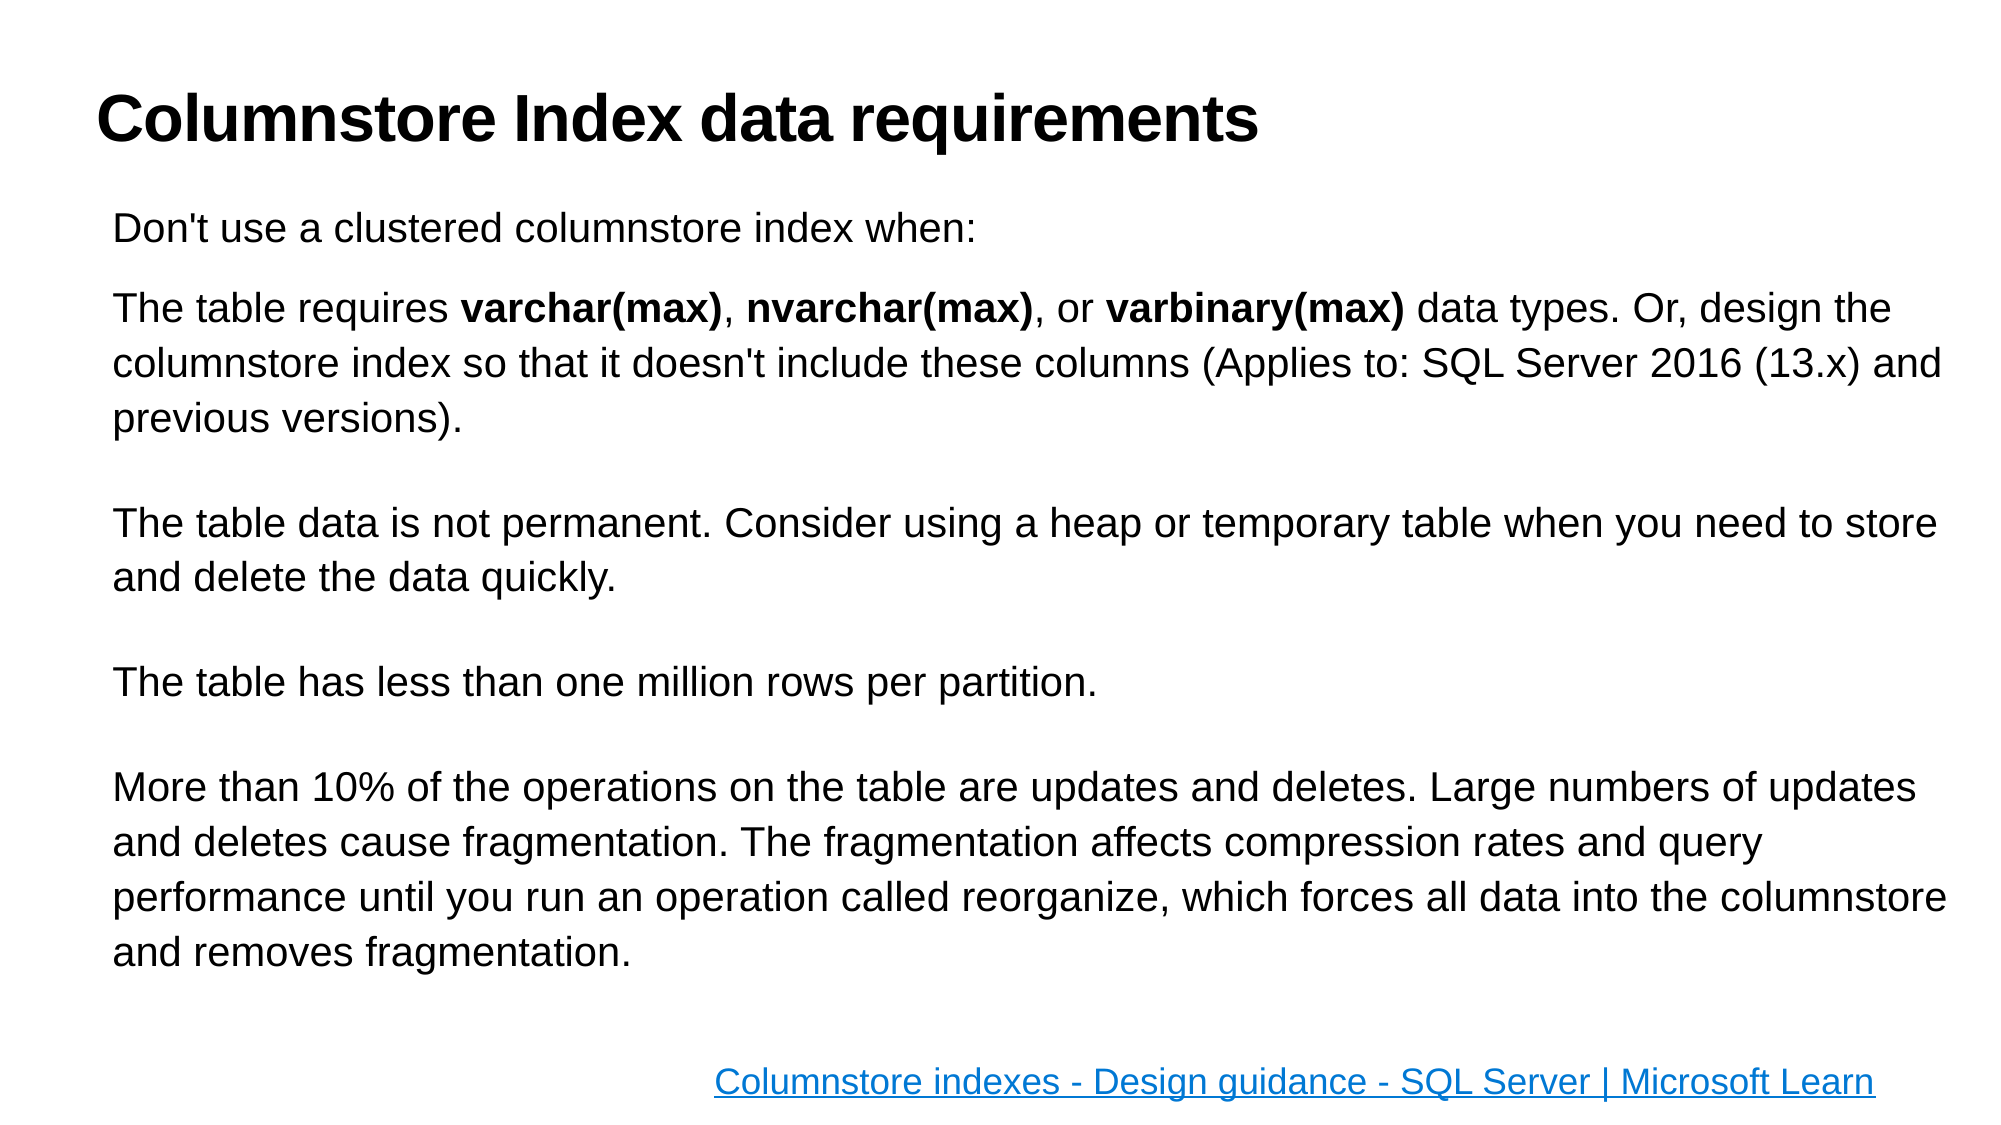

Columnstore Index data requirements
Don't use a clustered columnstore index when:
The table requires varchar(max), nvarchar(max), or varbinary(max) data types. Or, design the columnstore index so that it doesn't include these columns (Applies to: SQL Server 2016 (13.x) and previous versions).
The table data is not permanent. Consider using a heap or temporary table when you need to store and delete the data quickly.
The table has less than one million rows per partition.
More than 10% of the operations on the table are updates and deletes. Large numbers of updates and deletes cause fragmentation. The fragmentation affects compression rates and query performance until you run an operation called reorganize, which forces all data into the columnstore and removes fragmentation.
Columnstore indexes - Design guidance - SQL Server | Microsoft Learn